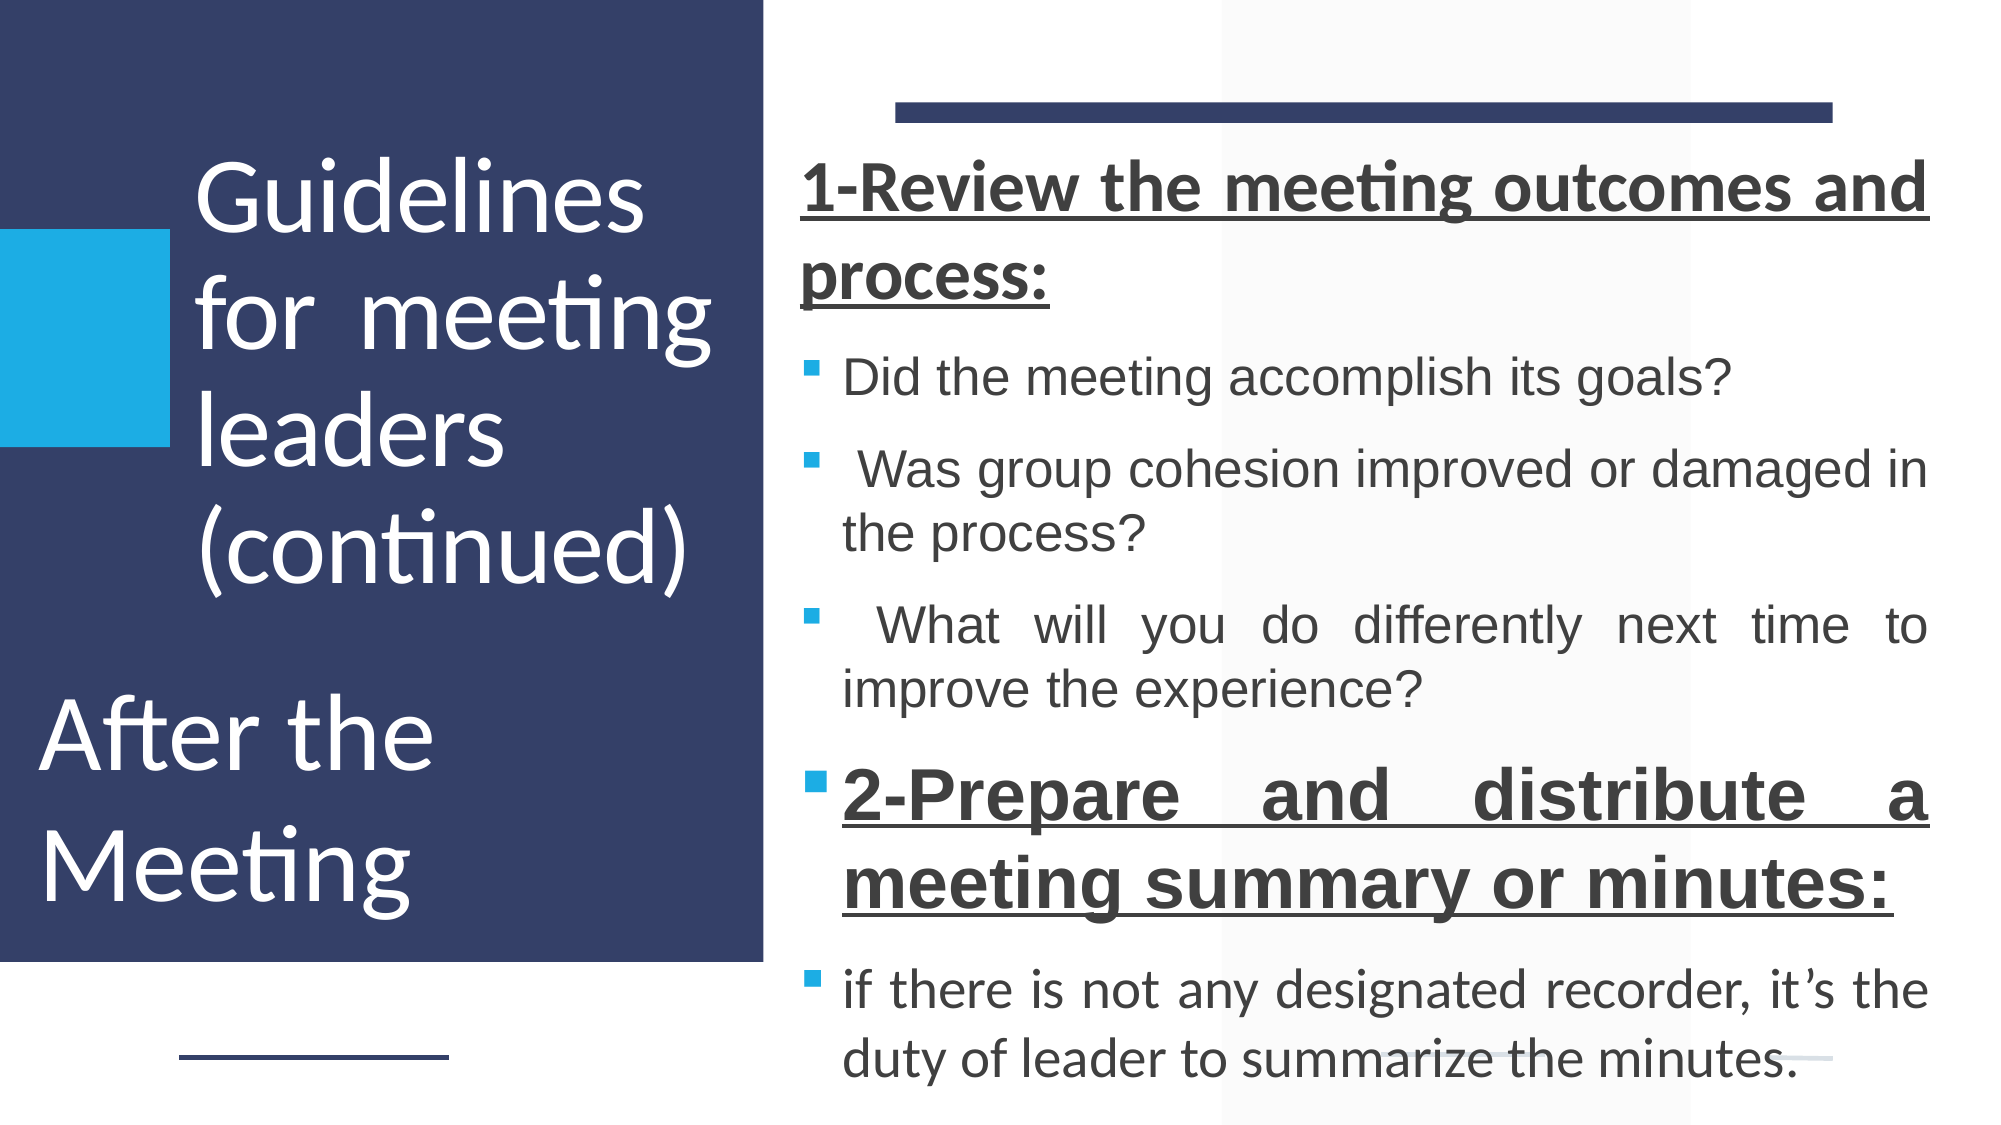

# Guidelines for meeting leaders (continued)
1-Review the meeting outcomes and process:
Did the meeting accomplish its goals?
 Was group cohesion improved or damaged in the process?
 What will you do differently next time to improve the experience?
2-Prepare and distribute a meeting summary or minutes:
if there is not any designated recorder, it’s the duty of leader to summarize the minutes.
After the Meeting